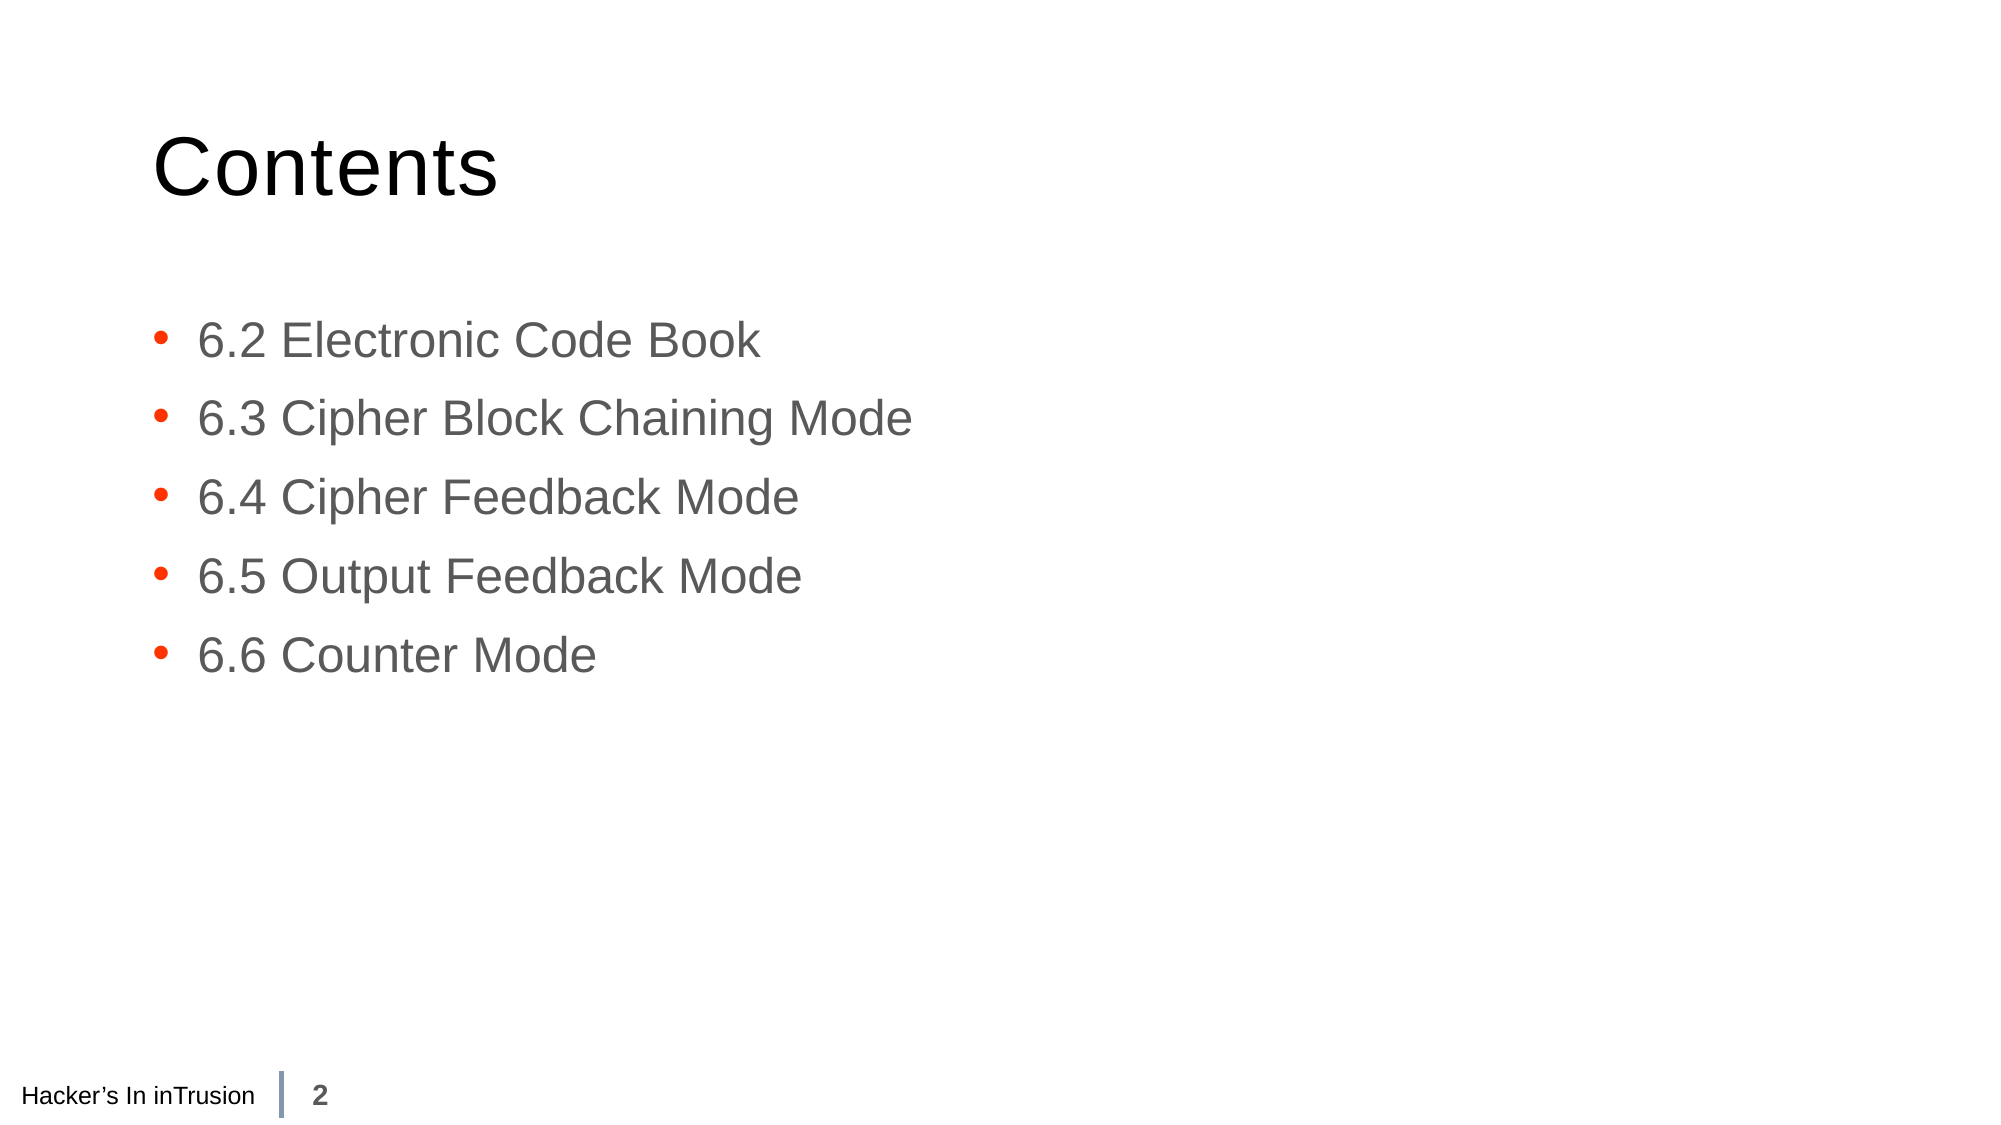

# Contents
6.2 Electronic Code Book
6.3 Cipher Block Chaining Mode
6.4 Cipher Feedback Mode
6.5 Output Feedback Mode
6.6 Counter Mode